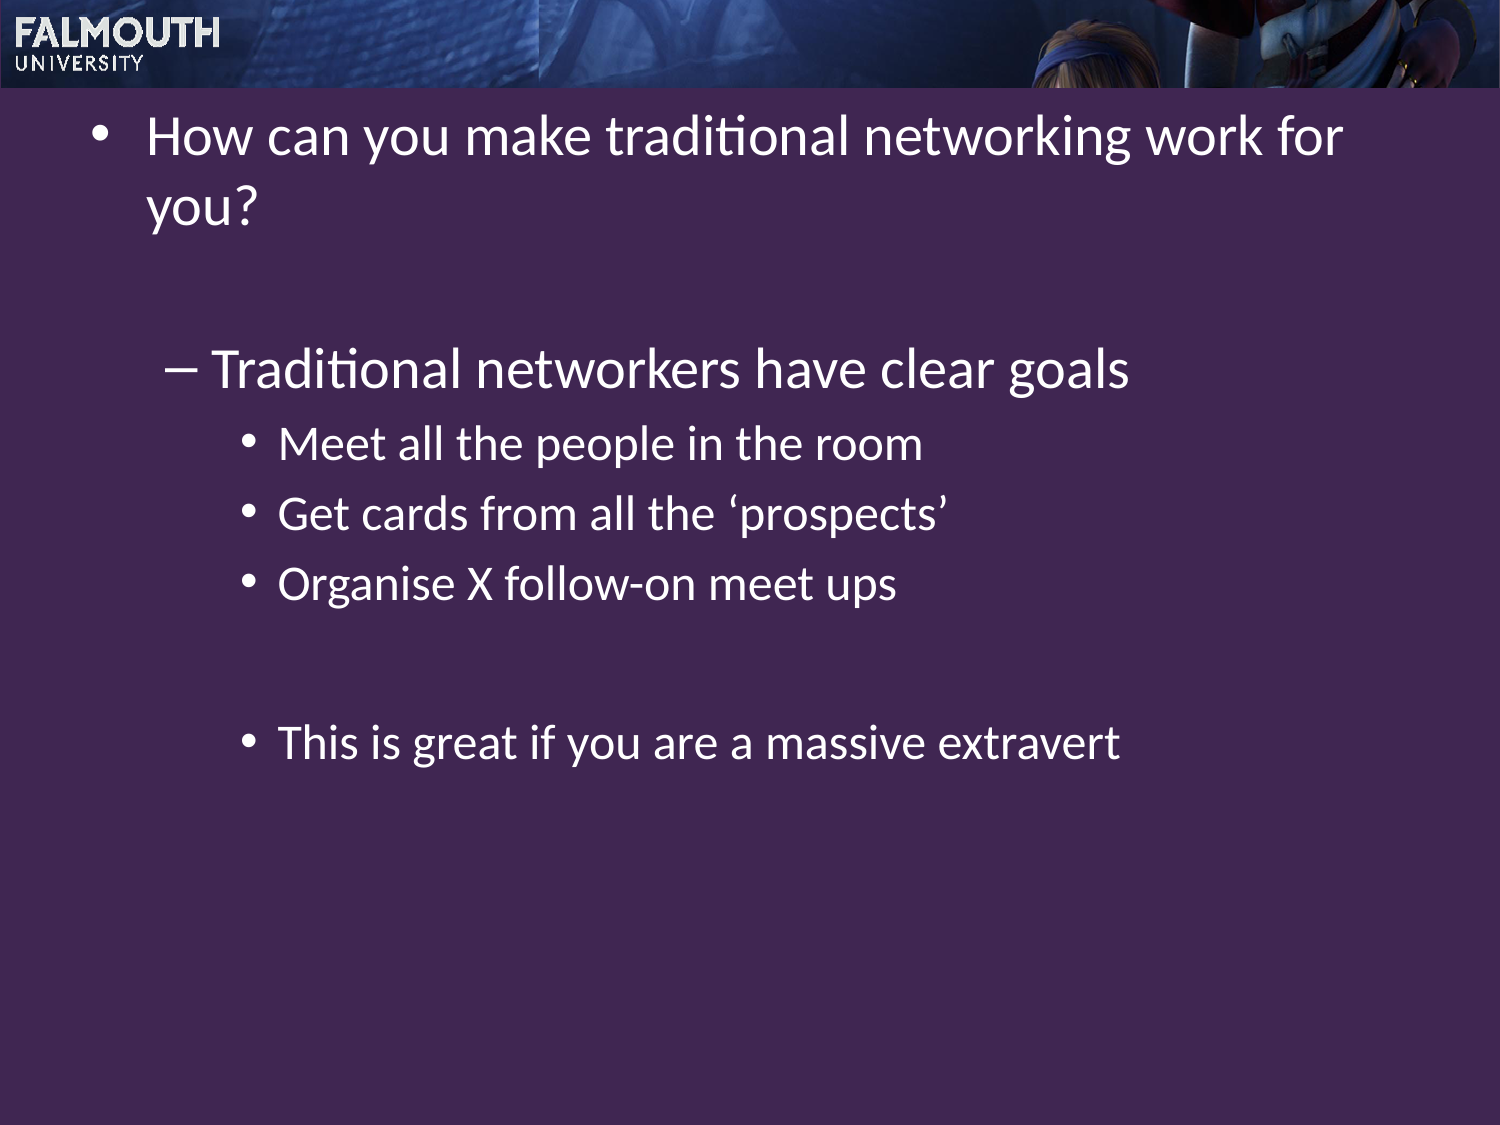

How can you make traditional networking work for you?

Traditional networkers have clear goals
Meet all the people in the room
Get cards from all the ‘prospects’
Organise X follow-on meet ups

This is great if you are a massive extravert